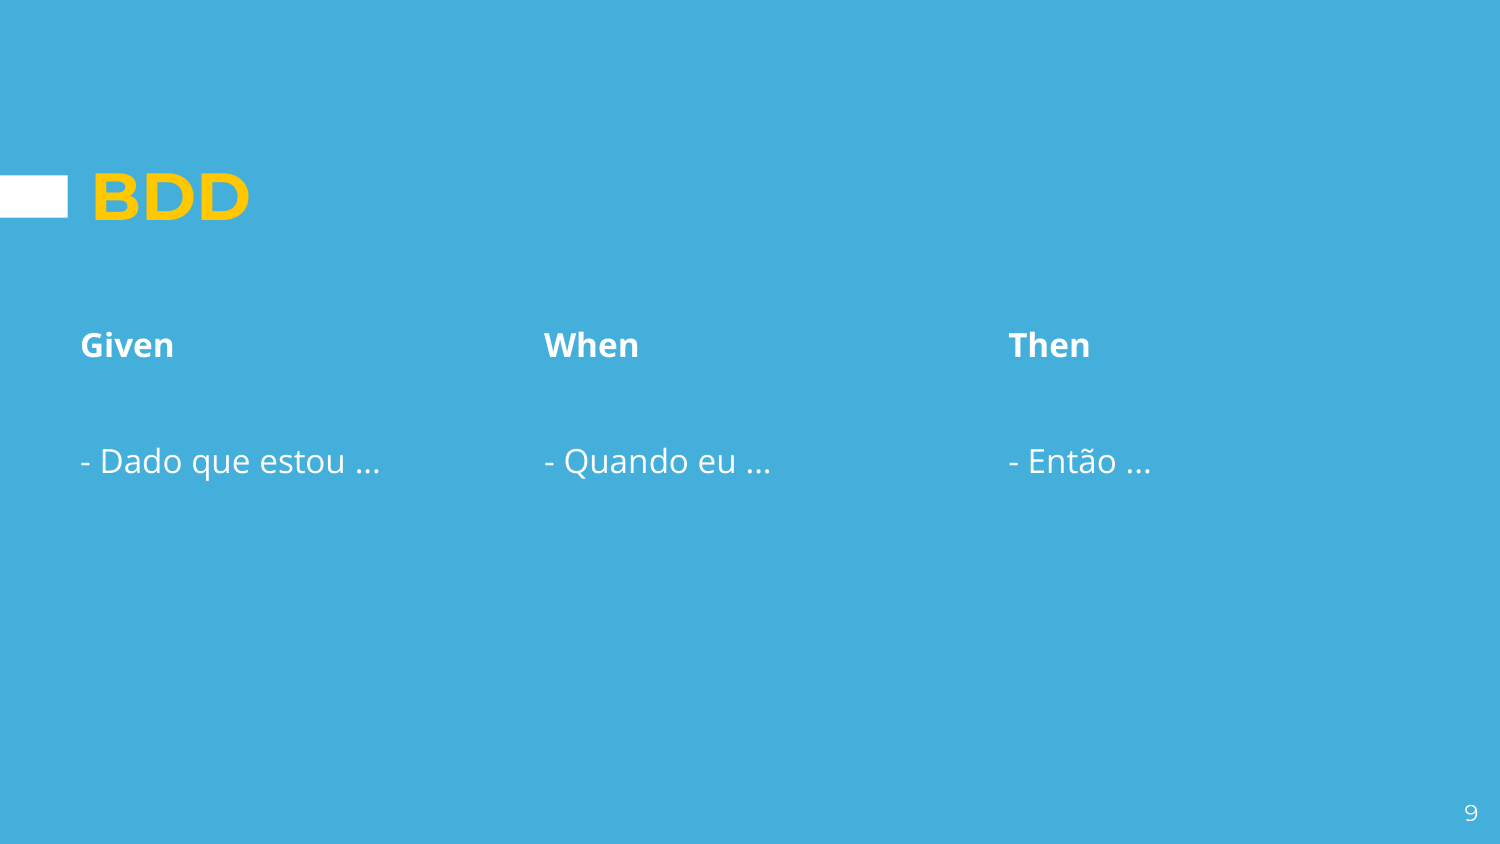

# BDD
Given

- Dado que estou ...
When

- Quando eu ...
Then

- Então ...
9